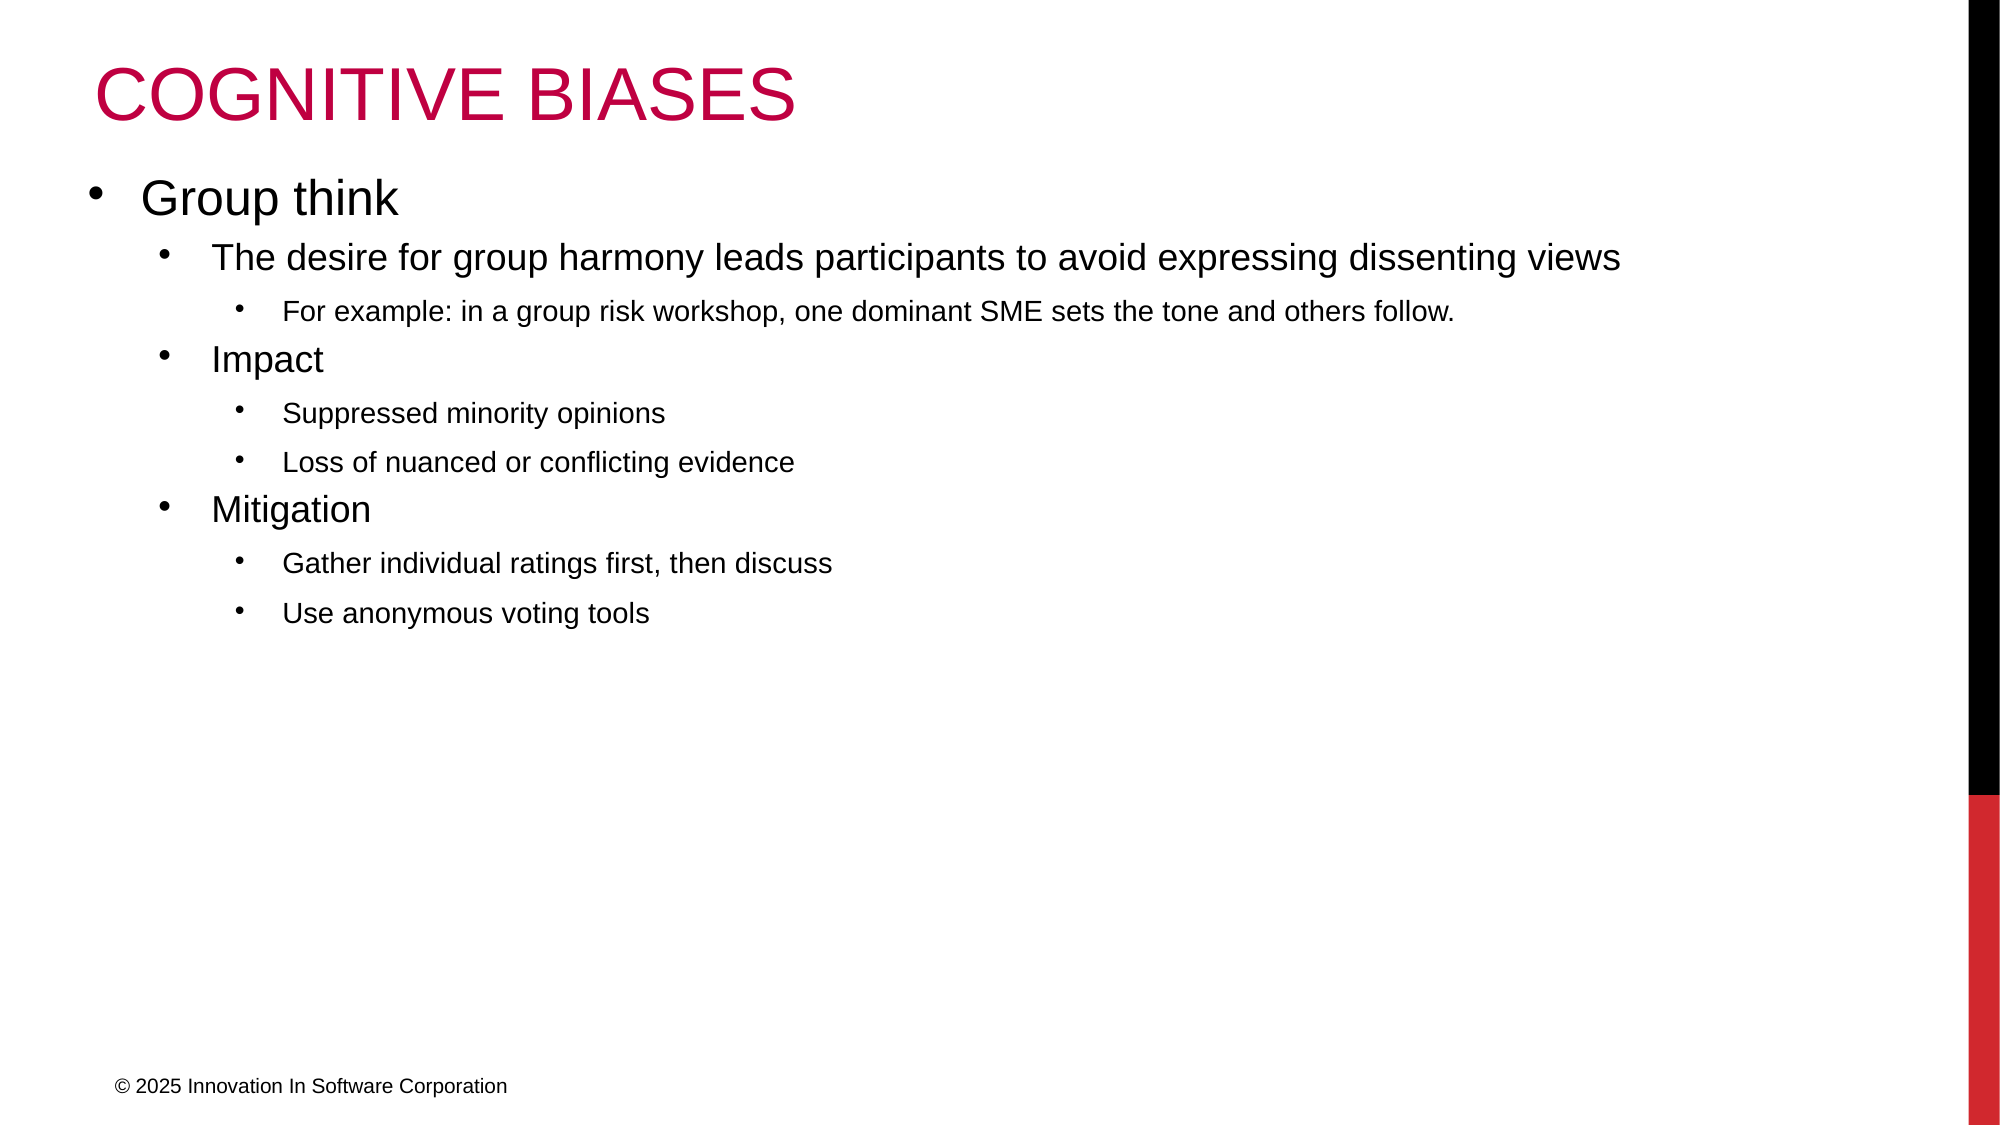

# Cognitive biases
Group think
The desire for group harmony leads participants to avoid expressing dissenting views
For example: in a group risk workshop, one dominant SME sets the tone and others follow.
Impact
Suppressed minority opinions
Loss of nuanced or conflicting evidence
Mitigation
Gather individual ratings first, then discuss
Use anonymous voting tools
© 2025 Innovation In Software Corporation